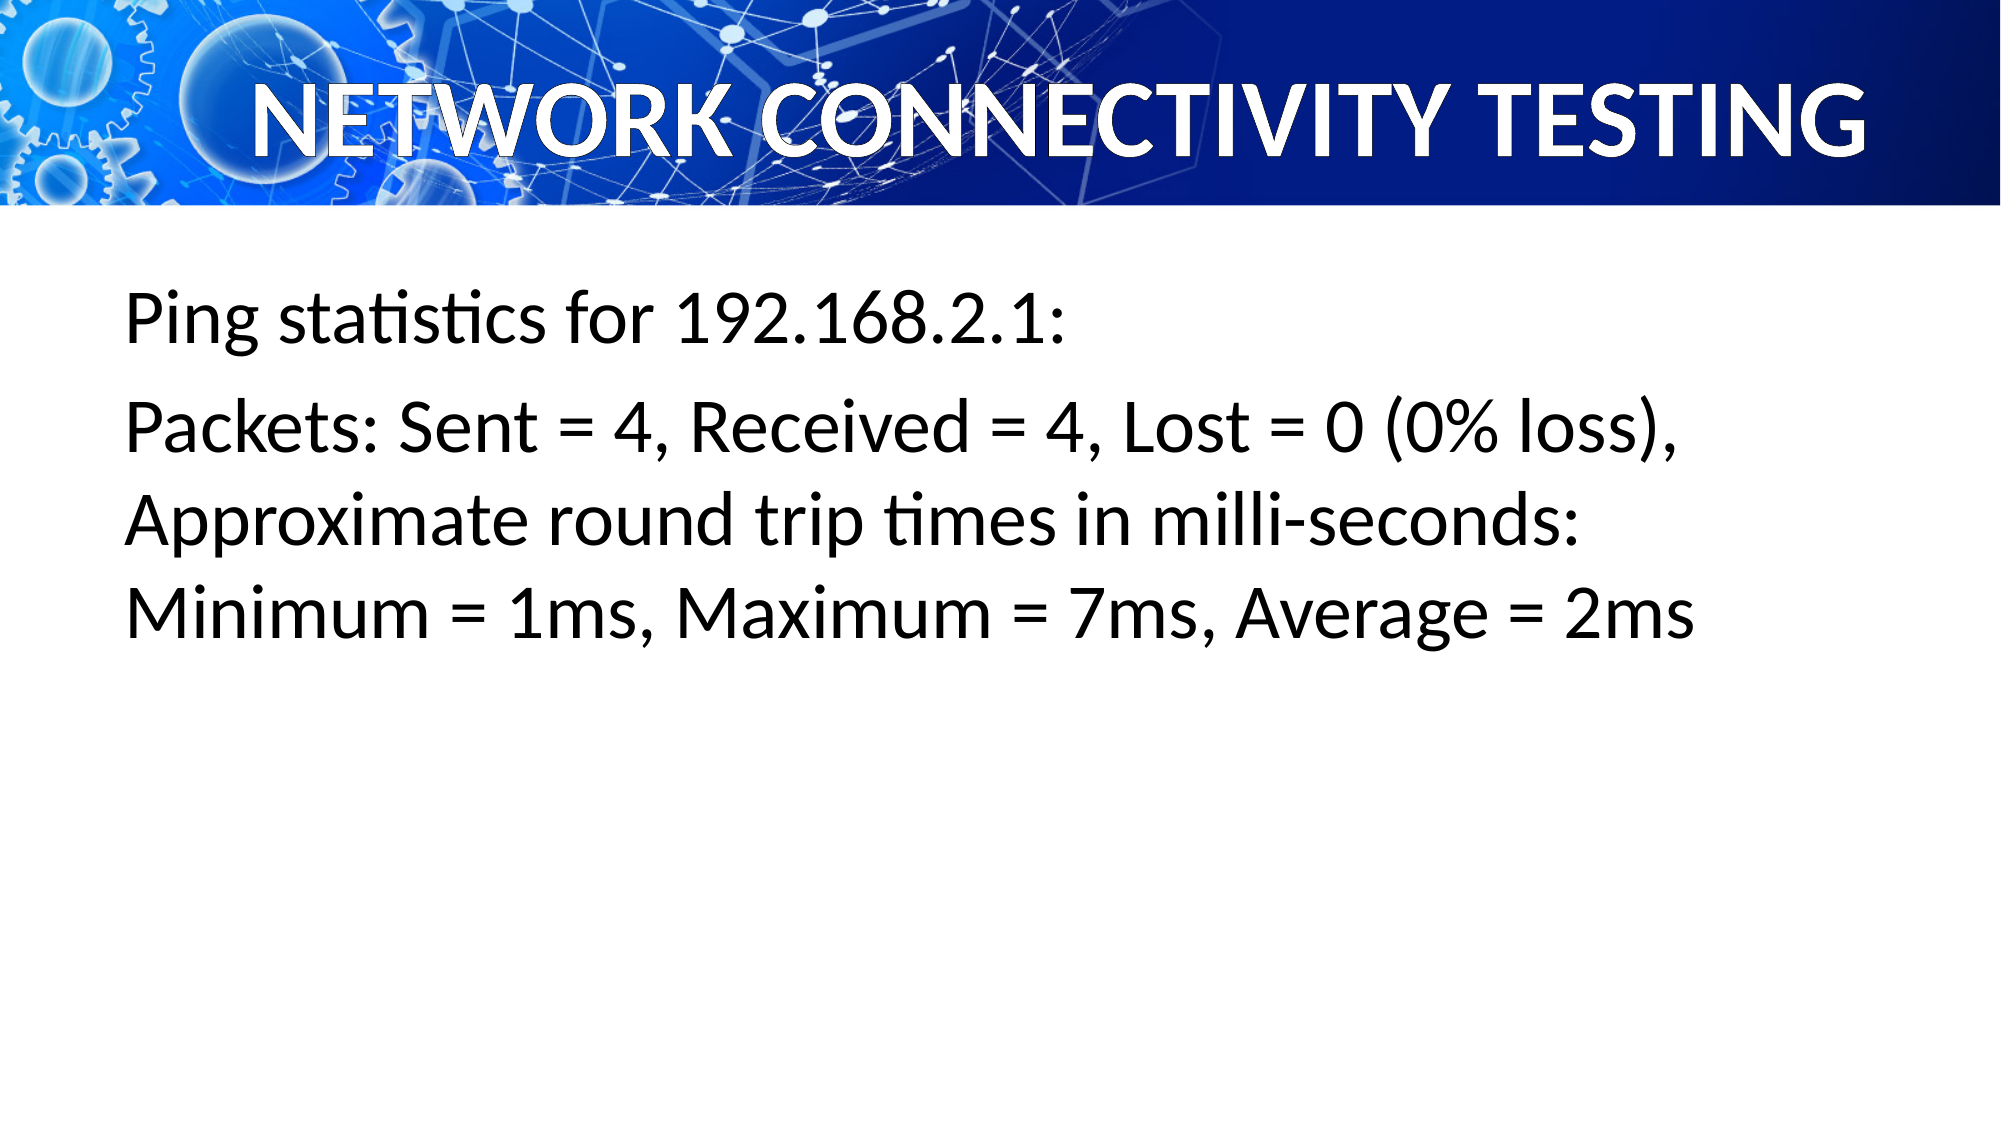

# NETWORK CONNECTIVITY TESTING
Ping statistics for 192.168.2.1:
Packets: Sent = 4, Received = 4, Lost = 0 (0% loss), Approximate round trip times in milli-seconds: Minimum = 1ms, Maximum = 7ms, Average = 2ms